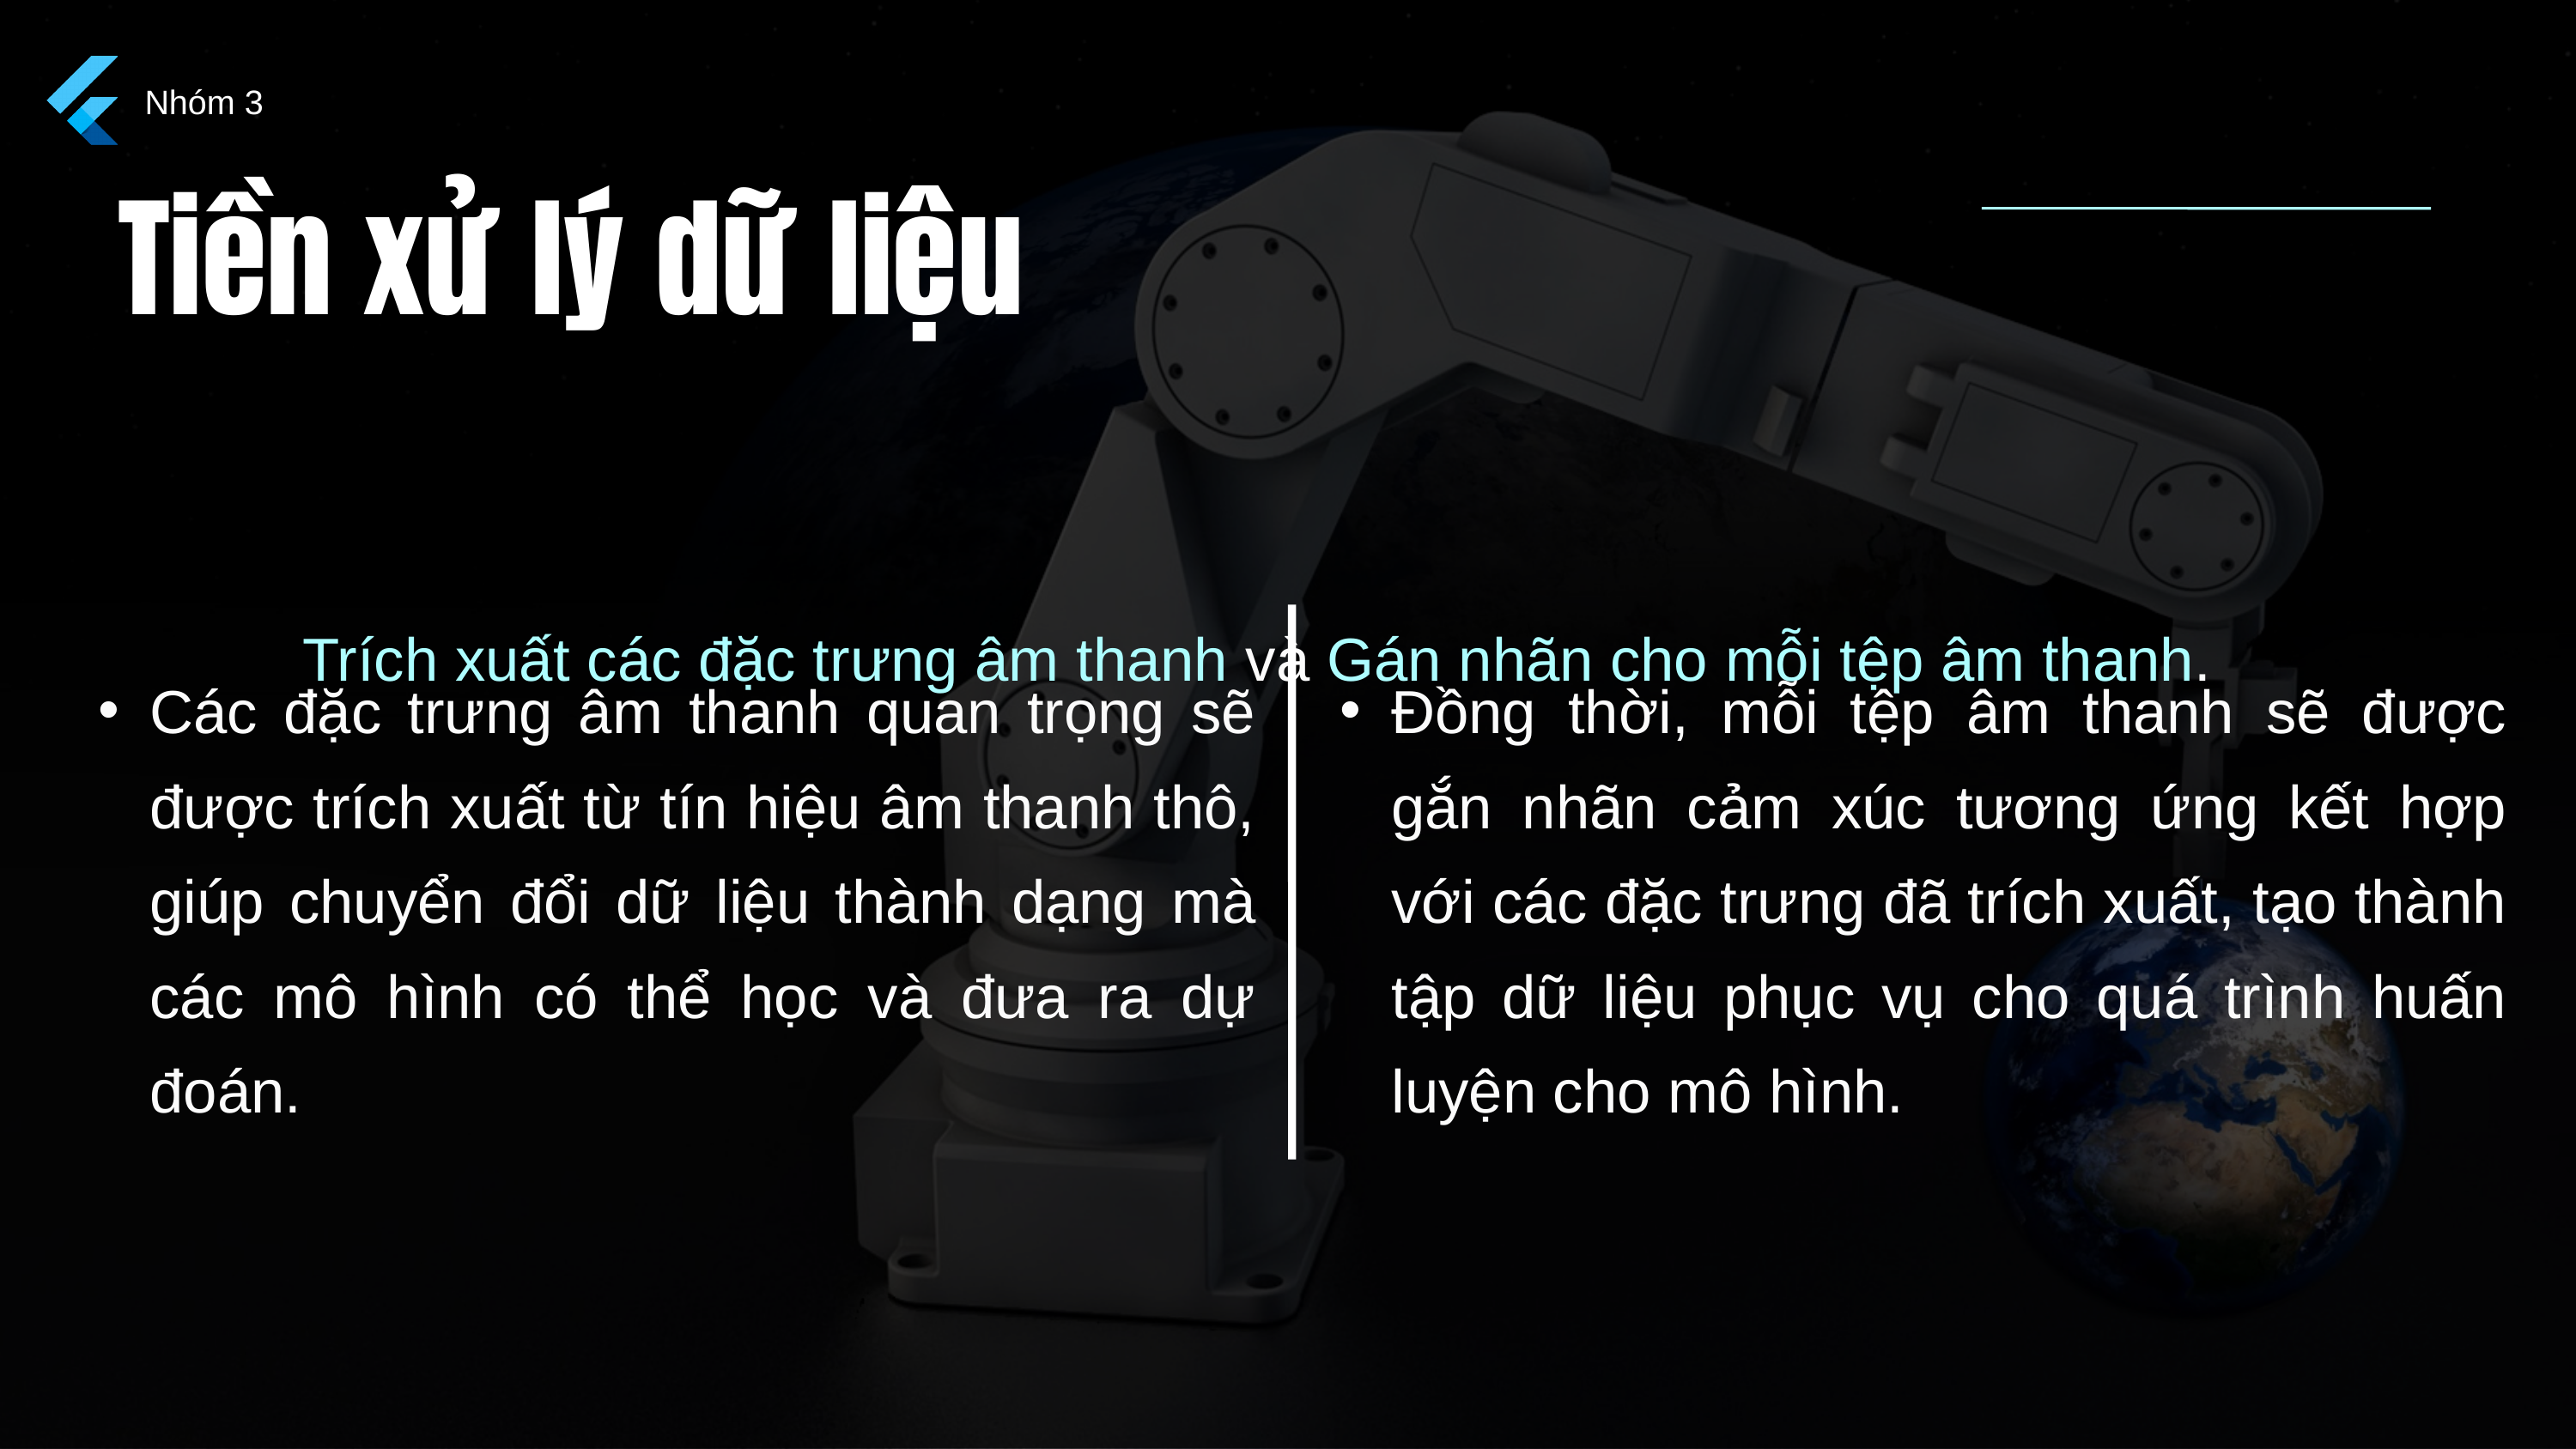

Nhóm 3
Tiền xử lý dữ liệu

             Trích xuất các đặc trưng âm thanh và Gán nhãn cho mỗi tệp âm thanh.

Các đặc trưng âm thanh quan trọng sẽ được trích xuất từ tín hiệu âm thanh thô, giúp chuyển đổi dữ liệu thành dạng mà các mô hình có thể học và đưa ra dự đoán.

Đồng thời, mỗi tệp âm thanh sẽ được gắn nhãn cảm xúc tương ứng kết hợp với các đặc trưng đã trích xuất, tạo thành tập dữ liệu phục vụ cho quá trình huấn luyện cho mô hình.